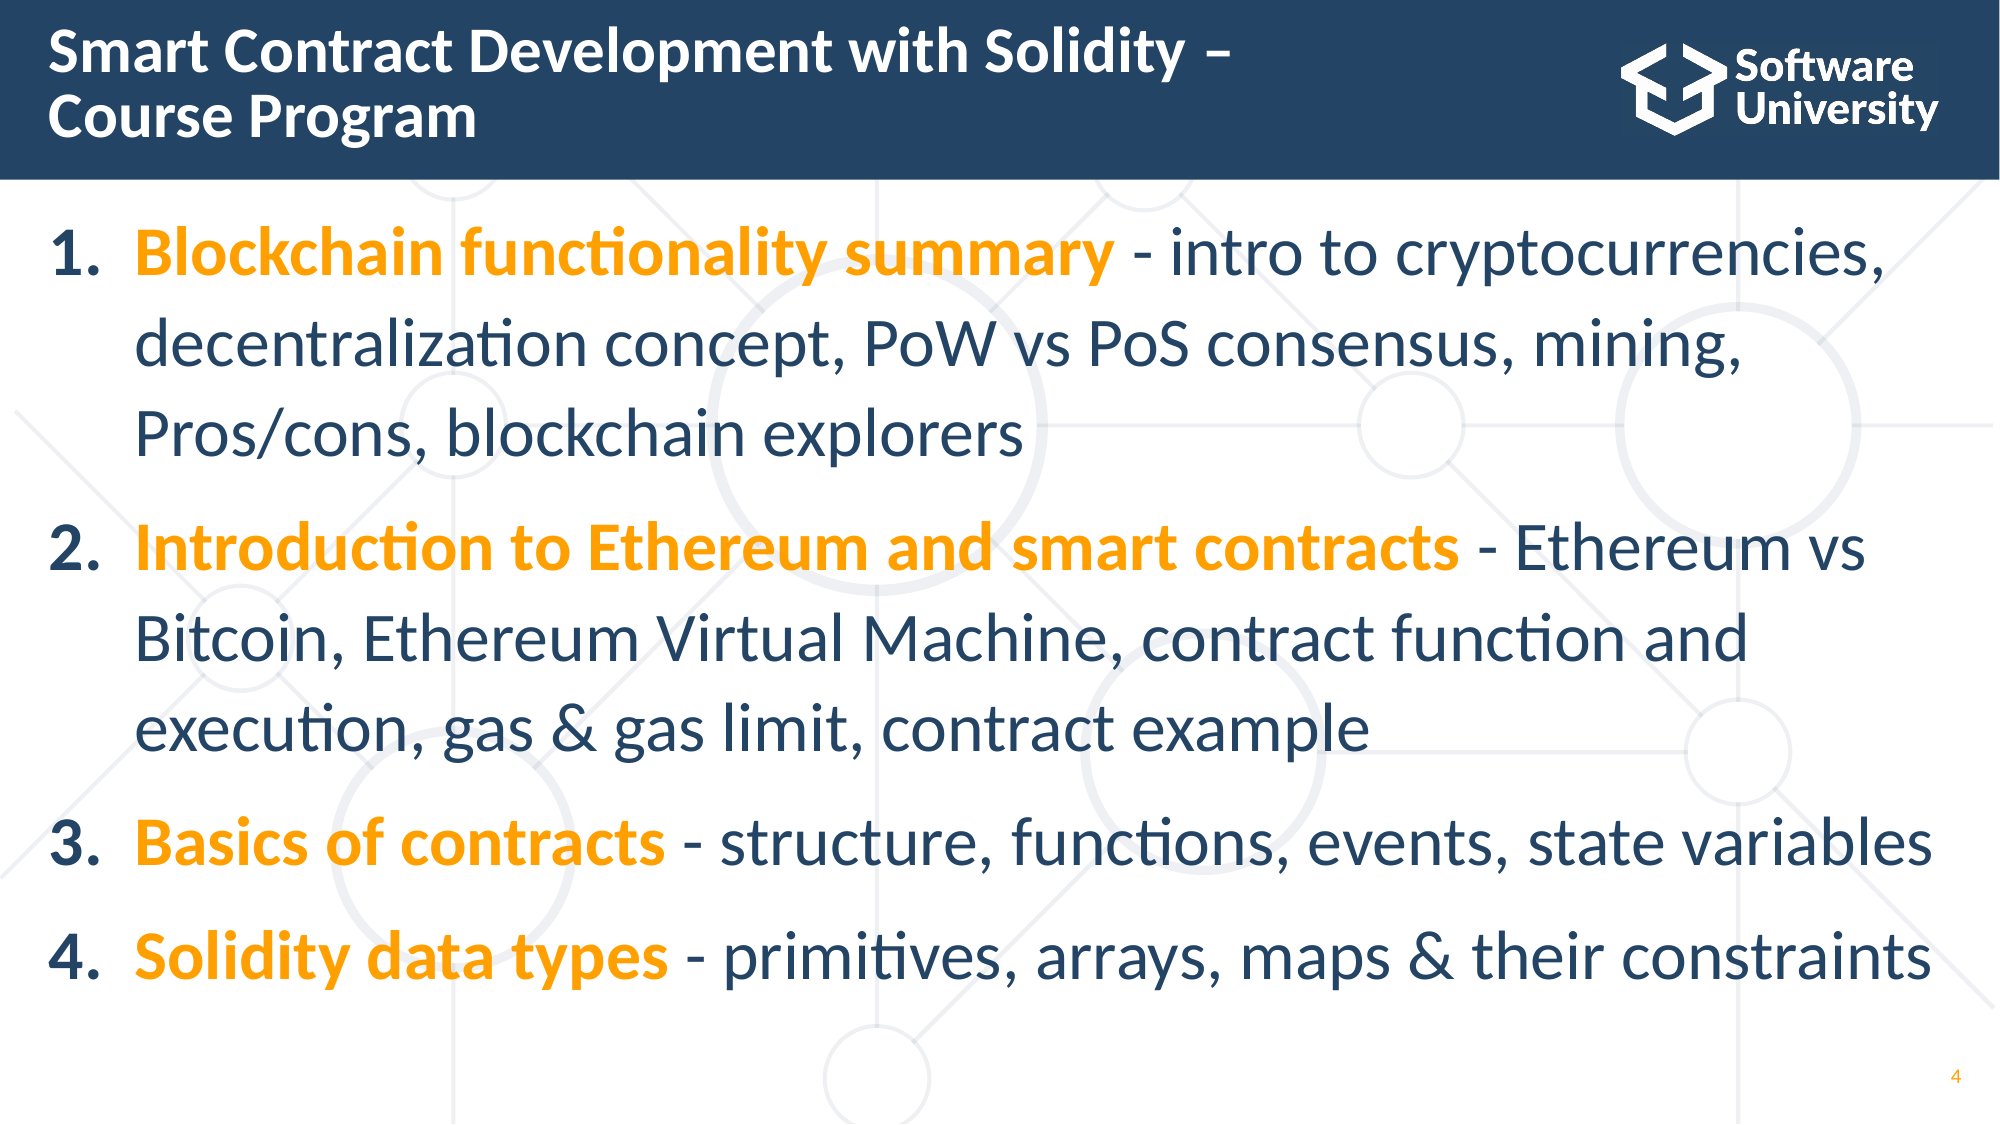

# Smart Contract Development with Solidity – Course Program
Blockchain functionality summary - intro to cryptocurrencies,
decentralization concept, PoW vs PoS consensus, mining,
Pros/cons, blockchain explorers
Introduction to Ethereum and smart contracts - Ethereum vs
Bitcoin, Ethereum Virtual Machine, contract function and
execution, gas & gas limit, contract example
Basics of contracts - structure, functions, events, state variables
Solidity data types - primitives, arrays, maps & their constraints

4